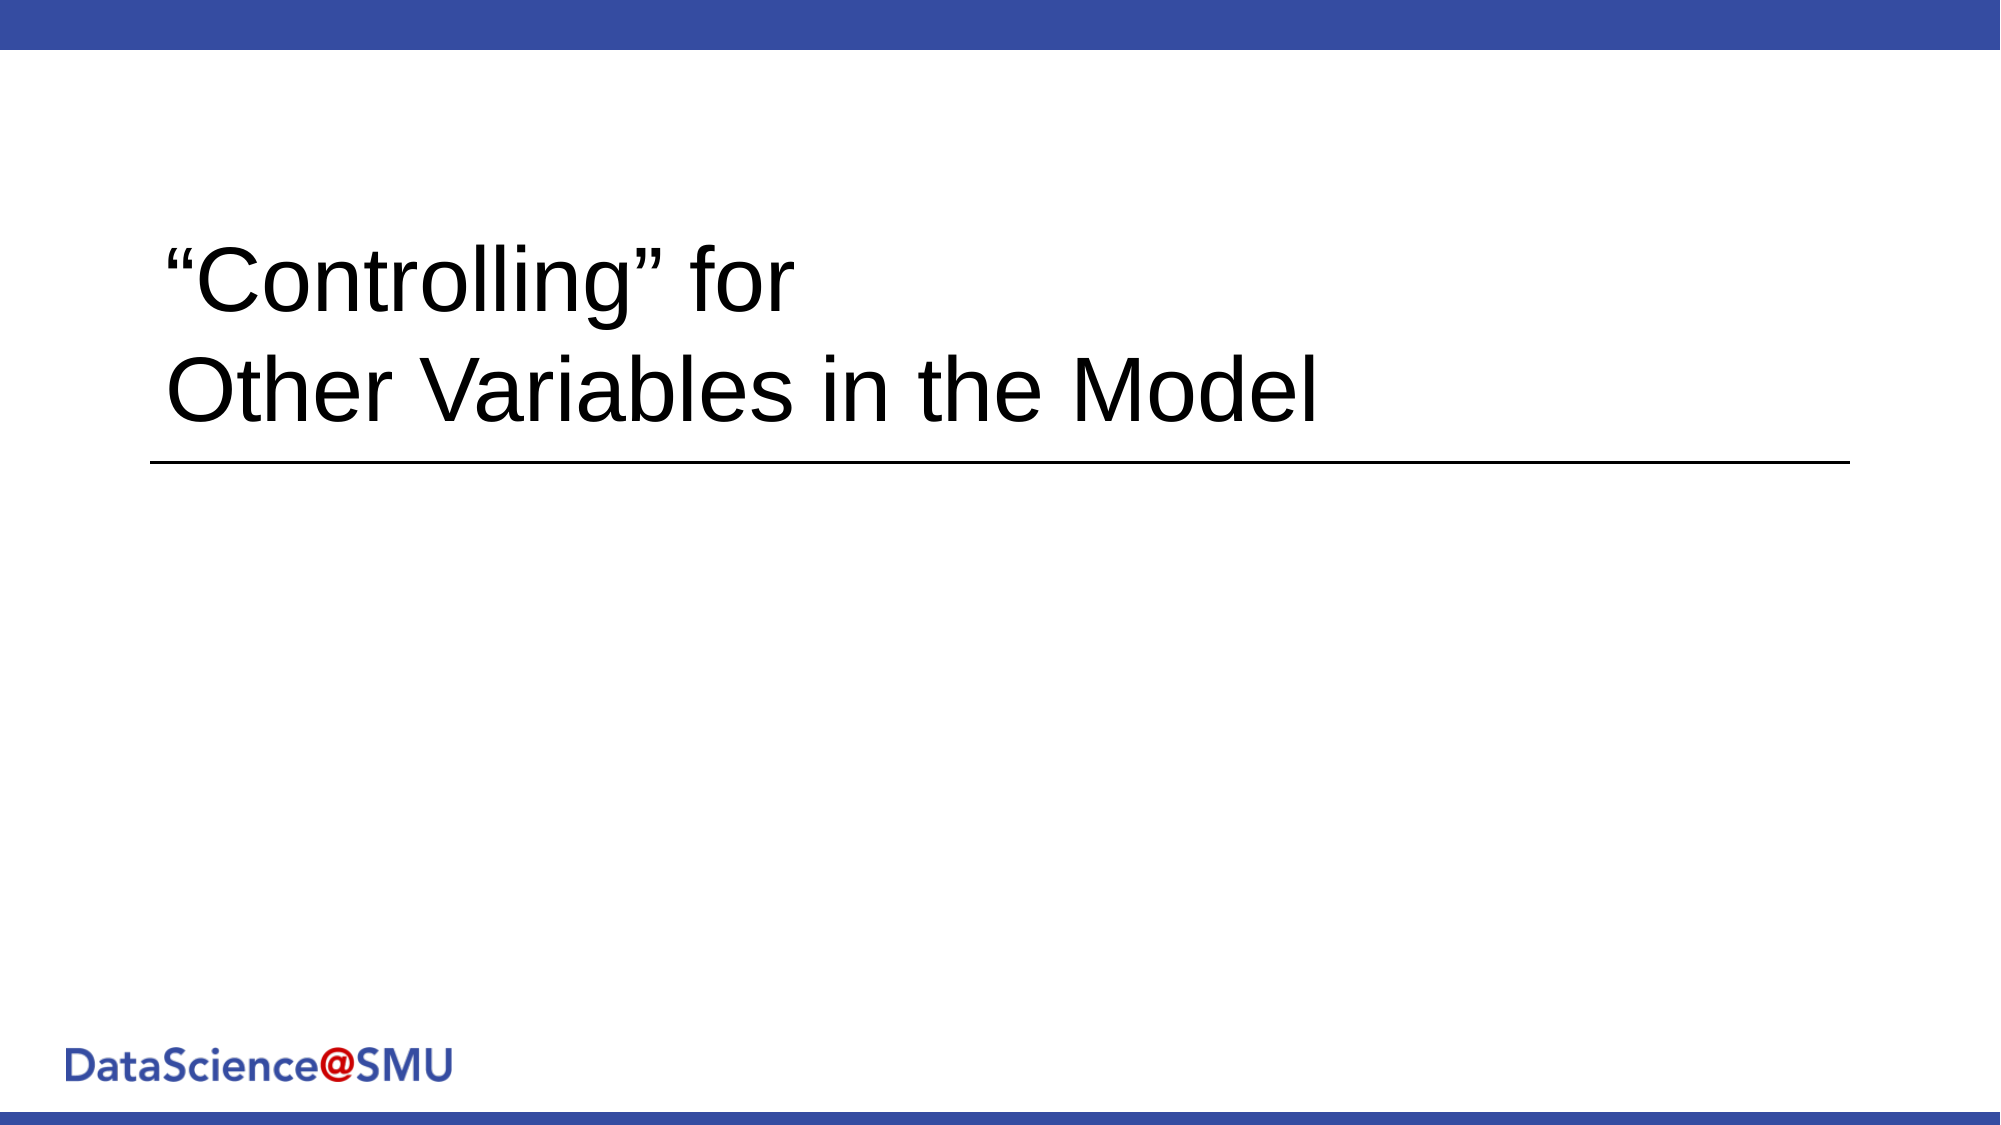

# “Controlling” for Other Variables in the Model